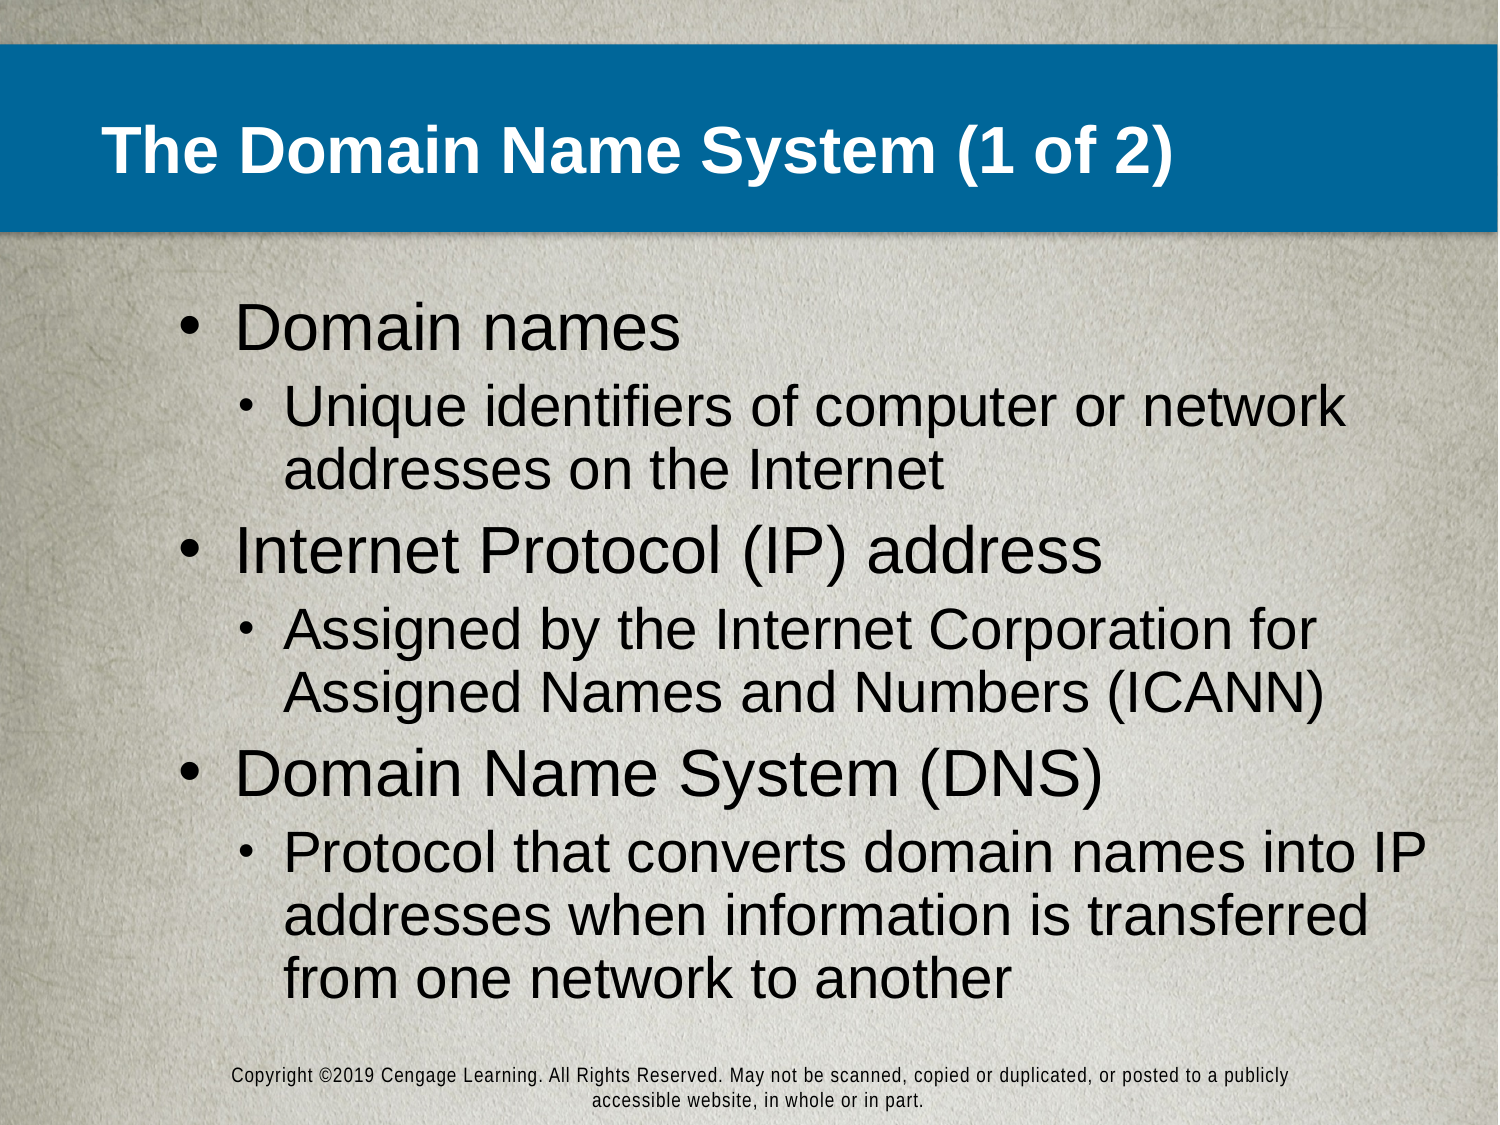

# The Domain Name System (1 of 2)
Domain names
Unique identifiers of computer or network addresses on the Internet
Internet Protocol (IP) address
Assigned by the Internet Corporation for Assigned Names and Numbers (ICANN)
Domain Name System (DNS)
Protocol that converts domain names into IP addresses when information is transferred from one network to another